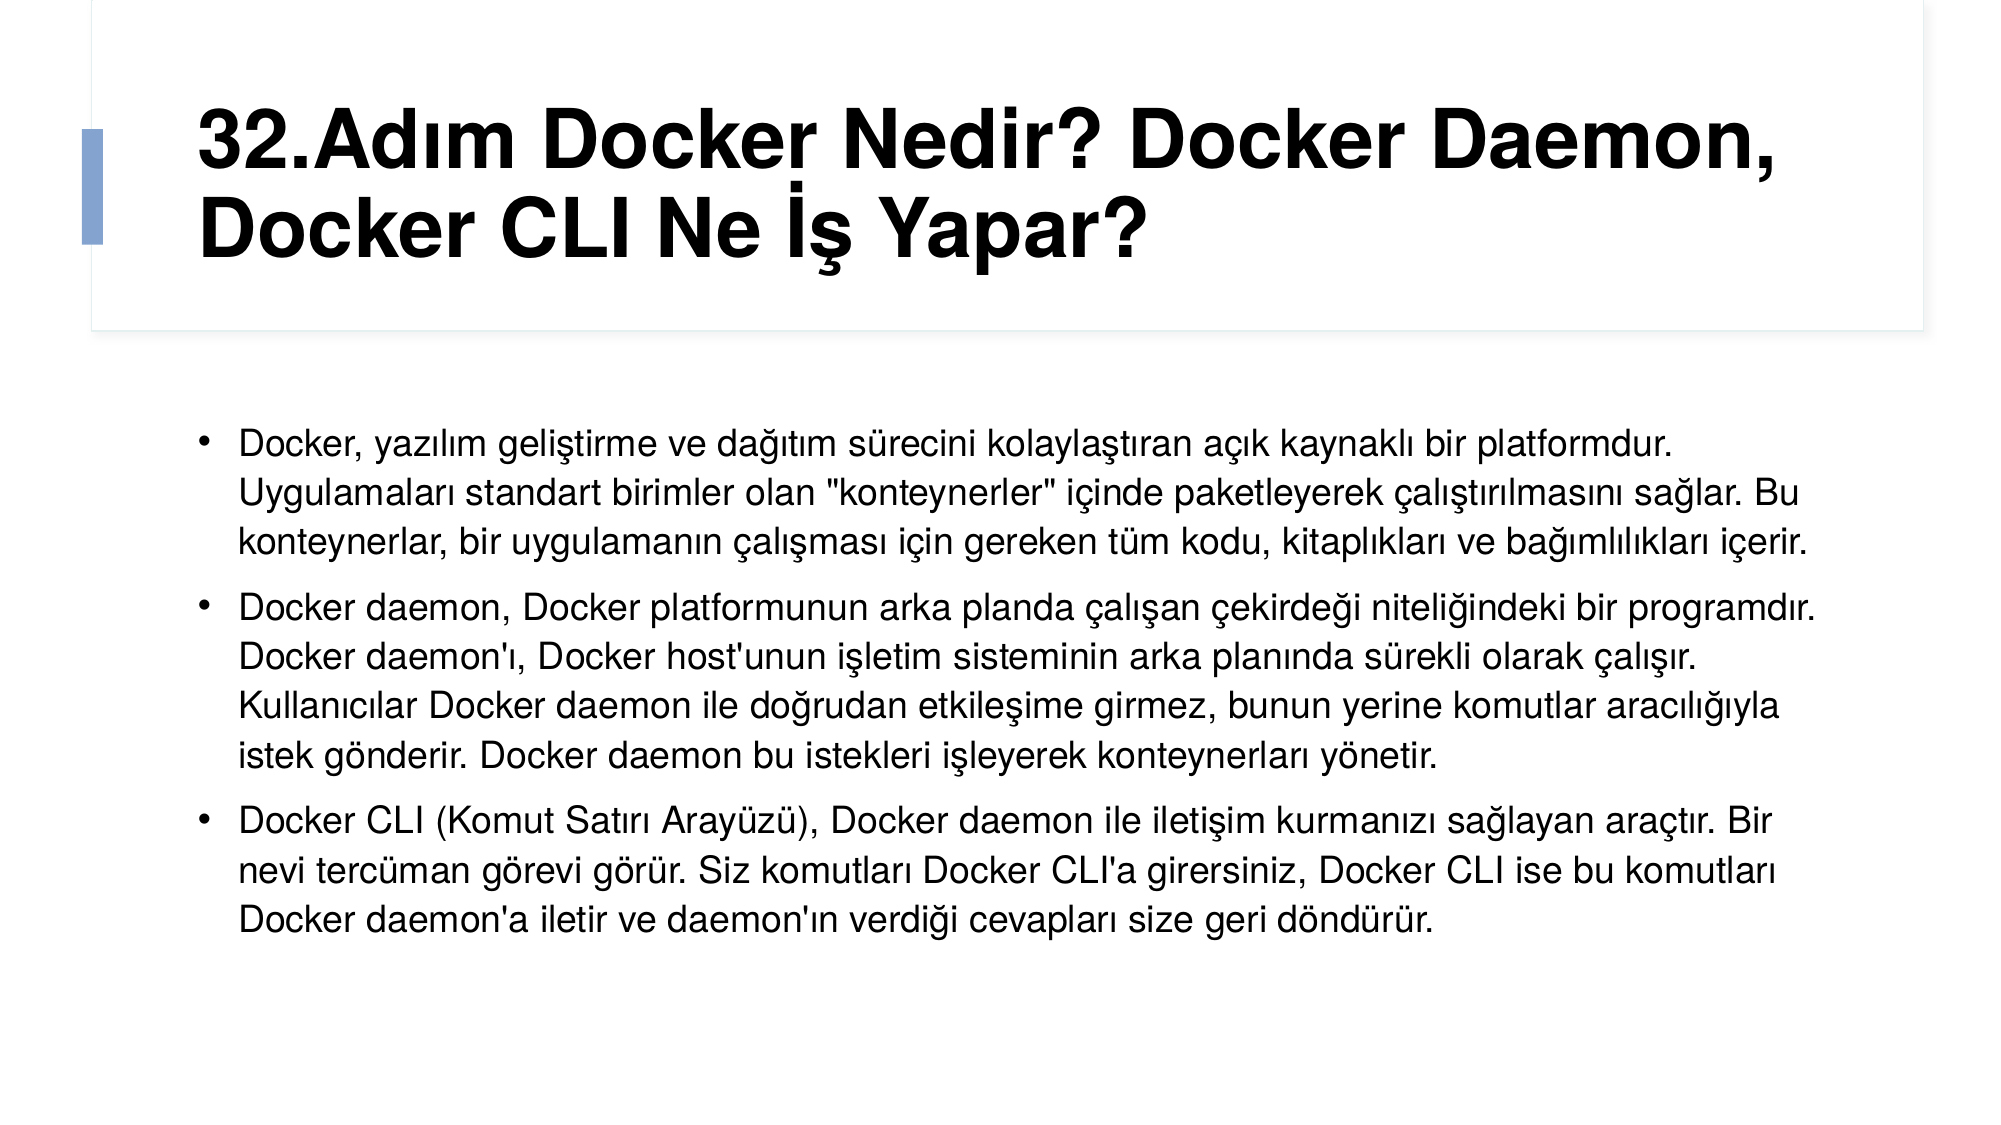

# 32.Adım Docker Nedir? Docker Daemon, Docker CLI Ne İş Yapar?
Docker, yazılım geliştirme ve dağıtım sürecini kolaylaştıran açık kaynaklı bir platformdur. Uygulamaları standart birimler olan "konteynerler" içinde paketleyerek çalıştırılmasını sağlar. Bu konteynerlar, bir uygulamanın çalışması için gereken tüm kodu, kitaplıkları ve bağımlılıkları içerir.
Docker daemon, Docker platformunun arka planda çalışan çekirdeği niteliğindeki bir programdır. Docker daemon'ı, Docker host'unun işletim sisteminin arka planında sürekli olarak çalışır. Kullanıcılar Docker daemon ile doğrudan etkileşime girmez, bunun yerine komutlar aracılığıyla istek gönderir. Docker daemon bu istekleri işleyerek konteynerları yönetir.
Docker CLI (Komut Satırı Arayüzü), Docker daemon ile iletişim kurmanızı sağlayan araçtır. Bir nevi tercüman görevi görür. Siz komutları Docker CLI'a girersiniz, Docker CLI ise bu komutları Docker daemon'a iletir ve daemon'ın verdiği cevapları size geri döndürür.